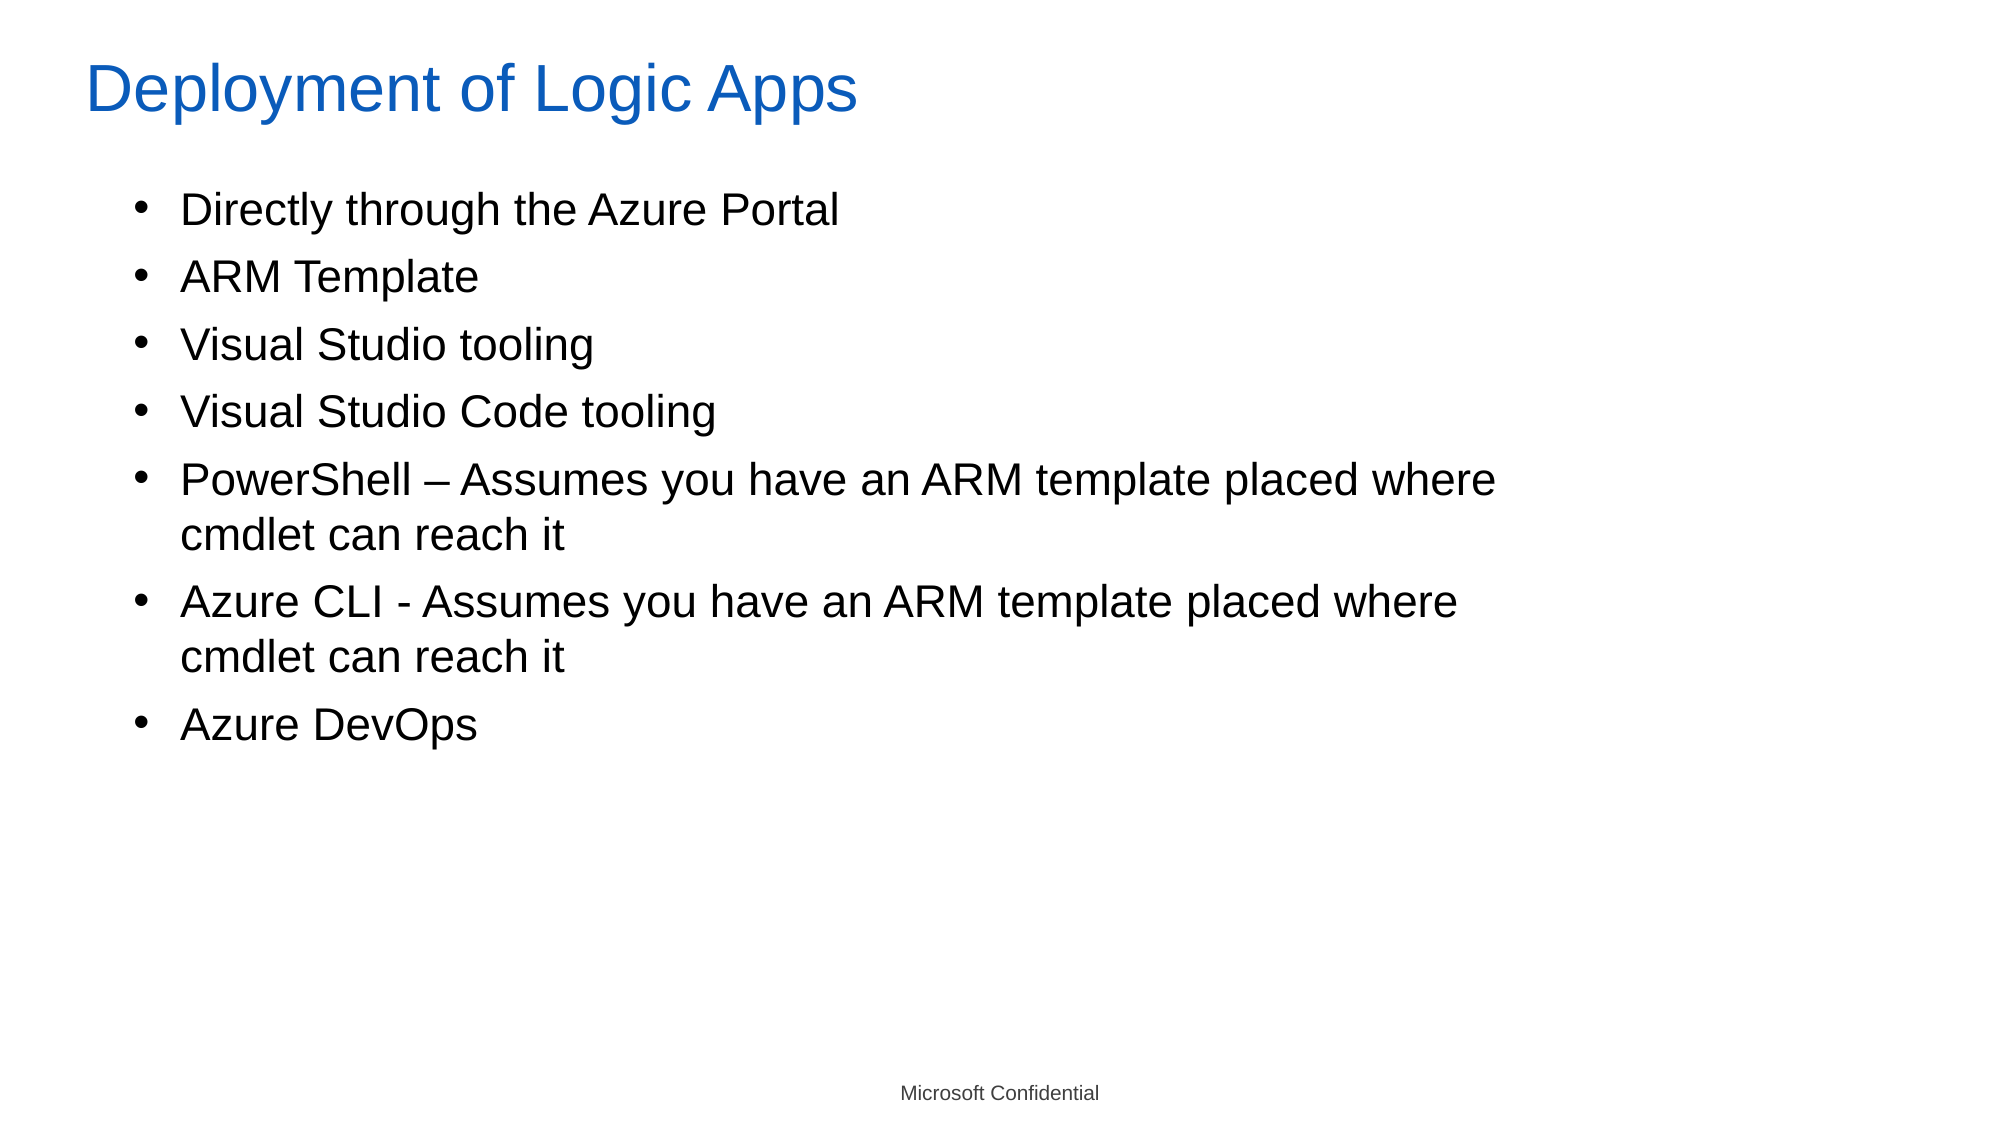

Deployment of Logic Apps
Directly through the Azure Portal
ARM Template
Visual Studio tooling
Visual Studio Code tooling
PowerShell – Assumes you have an ARM template placed where cmdlet can reach it
Azure CLI - Assumes you have an ARM template placed where cmdlet can reach it
Azure DevOps